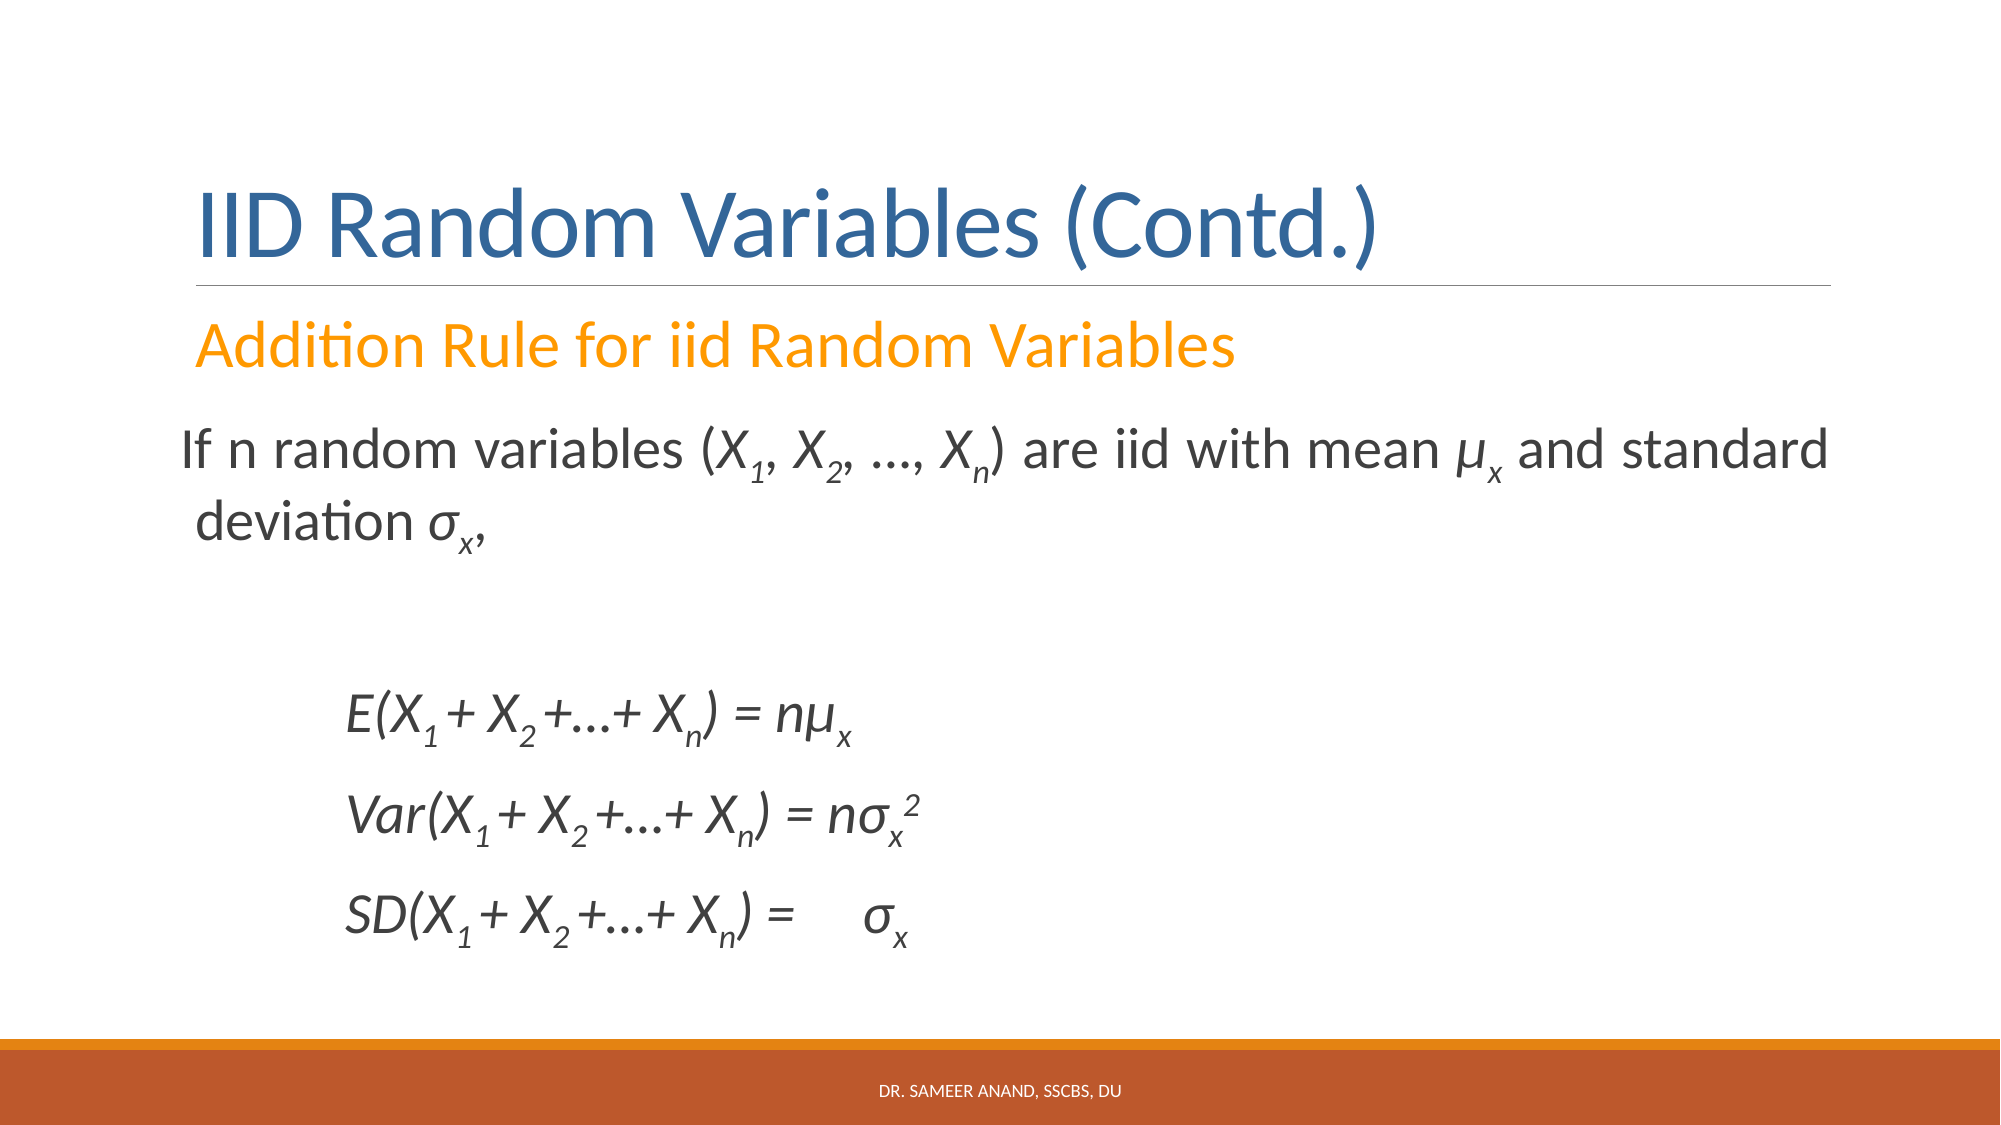

# IID Random Variables (Contd.)
Addition Rule for iid Random Variables
If n random variables (X1, X2, …, Xn) are iid with mean µx and standard deviation σx,

		E(X1 + X2 +…+ Xn) = nµx
		Var(X1 + X2 +…+ Xn) = nσx2
		SD(X1 + X2 +…+ Xn) =     σx

Dr. Sameer Anand, SSCBS, DU